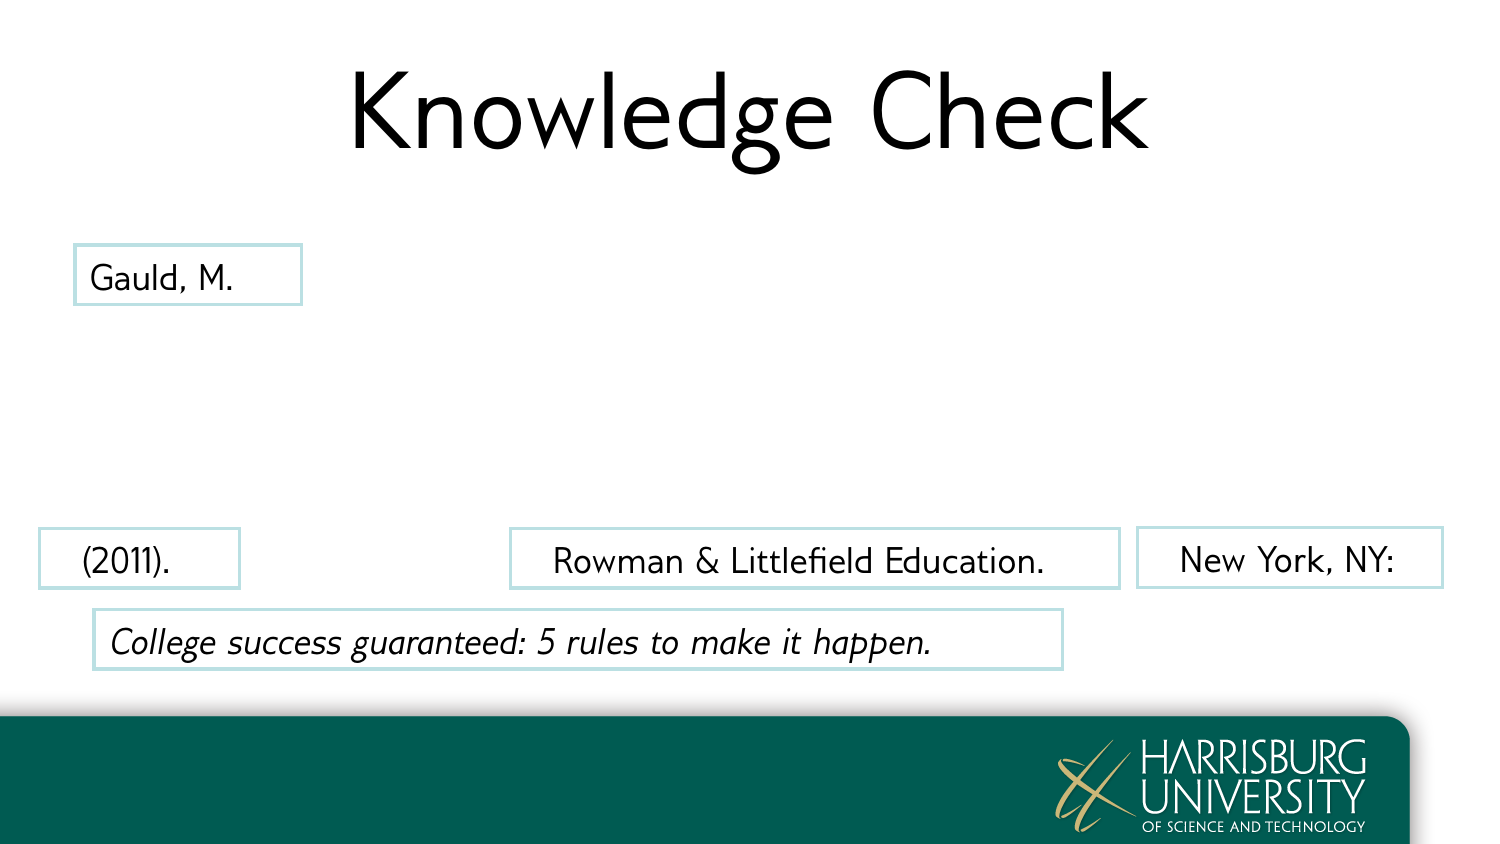

# Knowledge Check
Gauld, M.
New York, NY:
(2011).
Rowman & Littlefield Education.
College success guaranteed: 5 rules to make it happen.